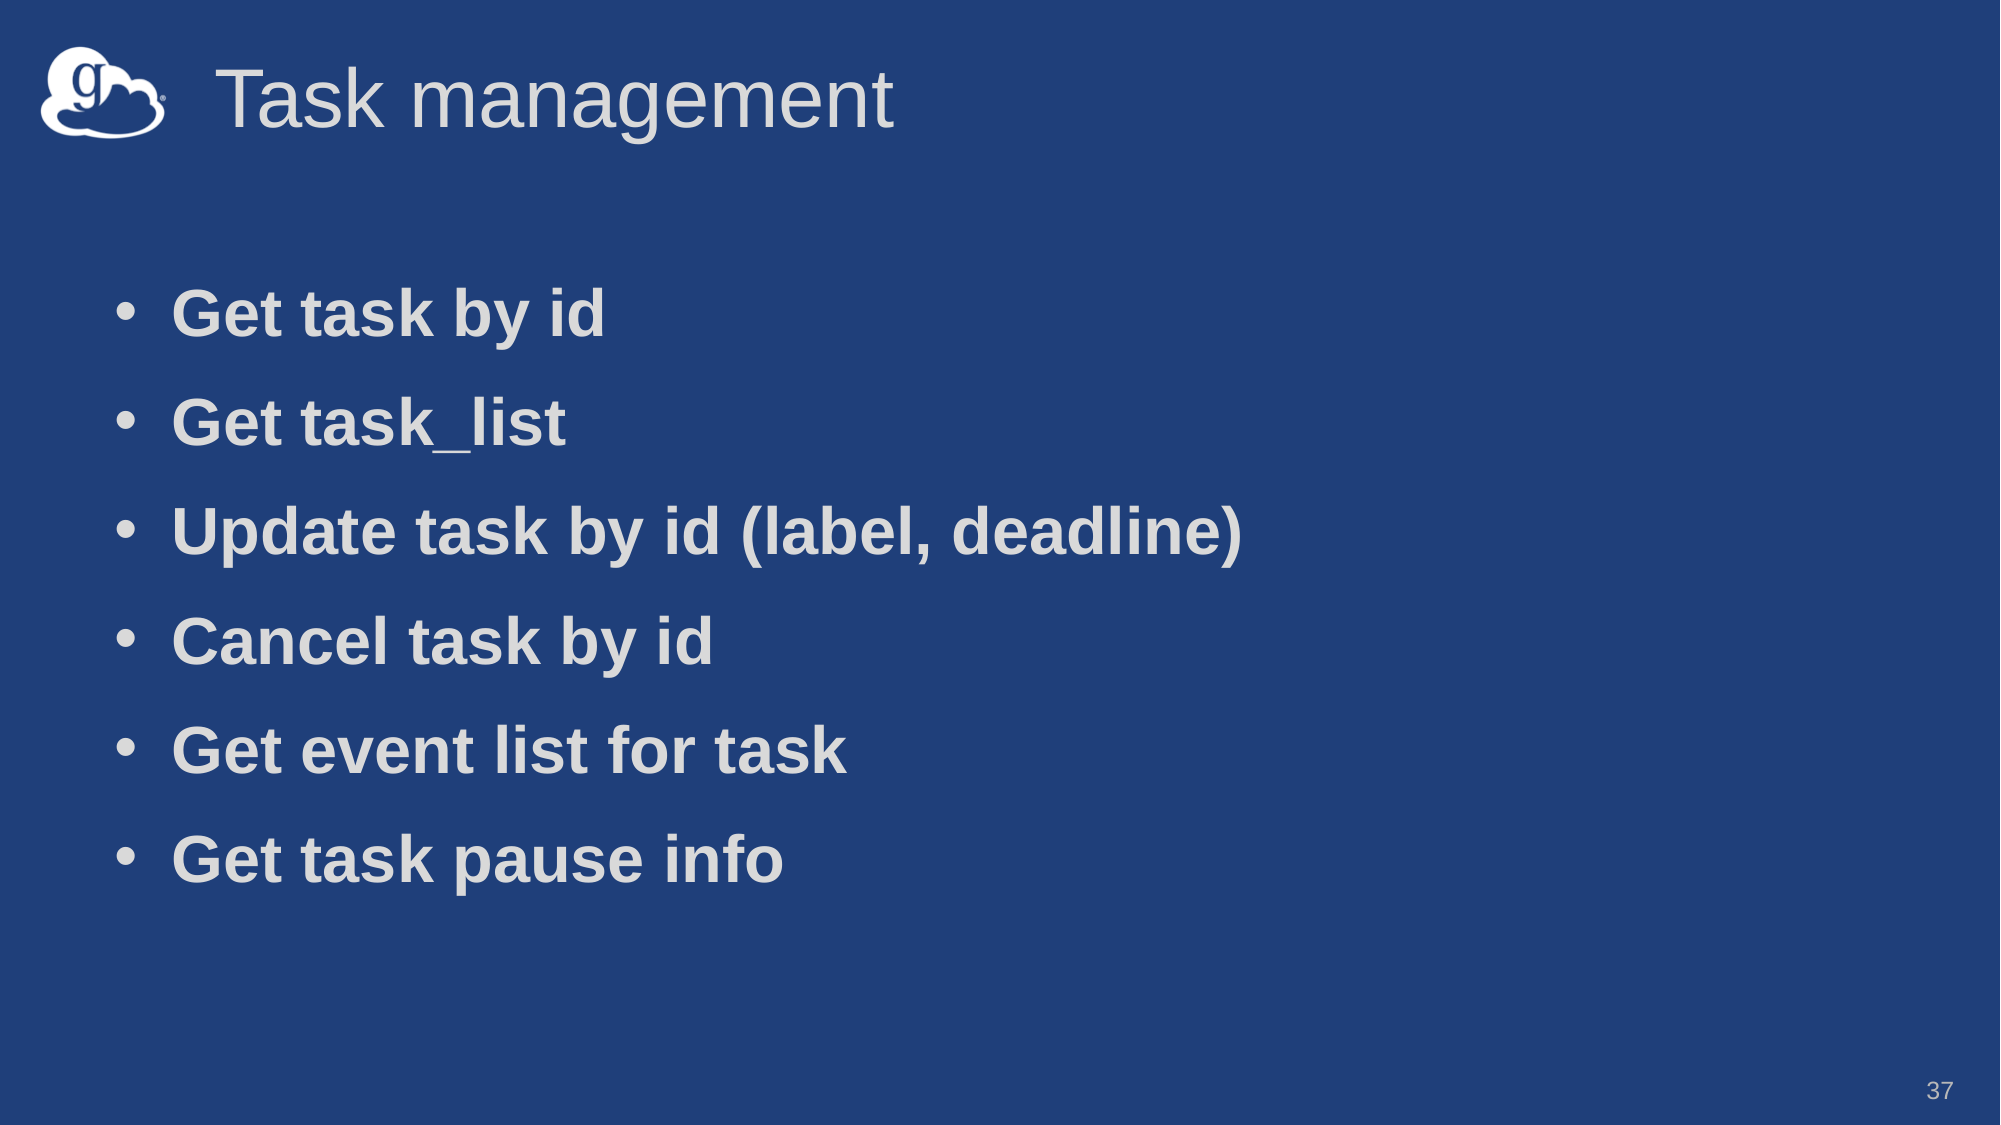

# Task management
Get task by id
Get task_list
Update task by id (label, deadline)
Cancel task by id
Get event list for task
Get task pause info
37